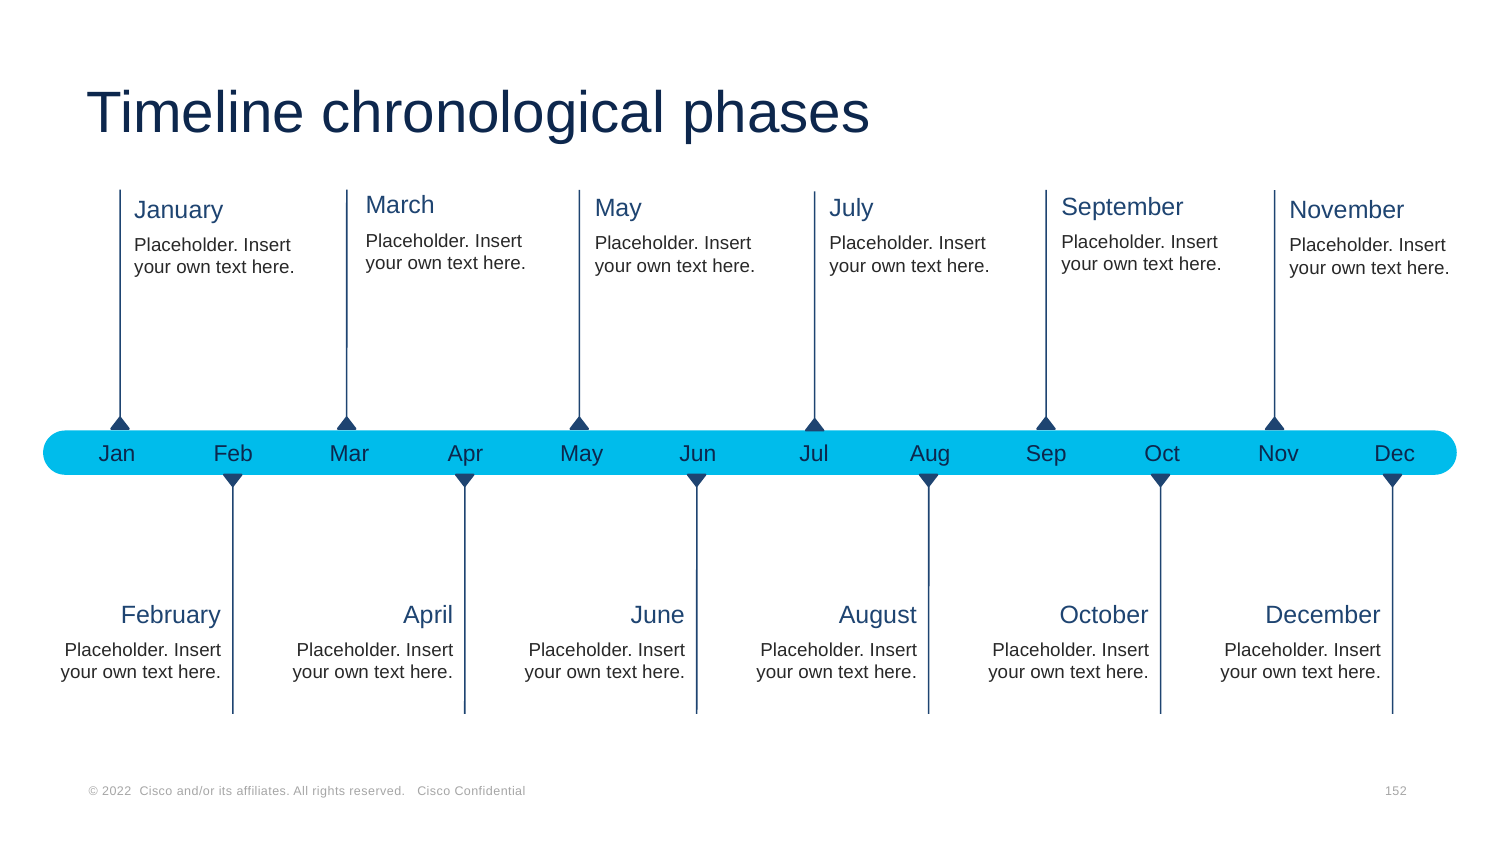

# Timeline chronological phases
March
Placeholder. Insert your own text here.

September
Placeholder. Insert your own text here.

May
Placeholder. Insert your own text here.
July
Placeholder. Insert your own text here.
January
Placeholder. Insert your own text here.
November
Placeholder. Insert your own text here.
Jan
Feb
Mar
Apr
May
Jun
Jul
Aug
Sep
Oct
Nov
Dec

December
Placeholder. Insert your own text here.
February
Placeholder. Insert your own text here.
April
Placeholder. Insert your own text here.
June
Placeholder. Insert your own text here.
August
Placeholder. Insert your own text here.
October
Placeholder. Insert your own text here.